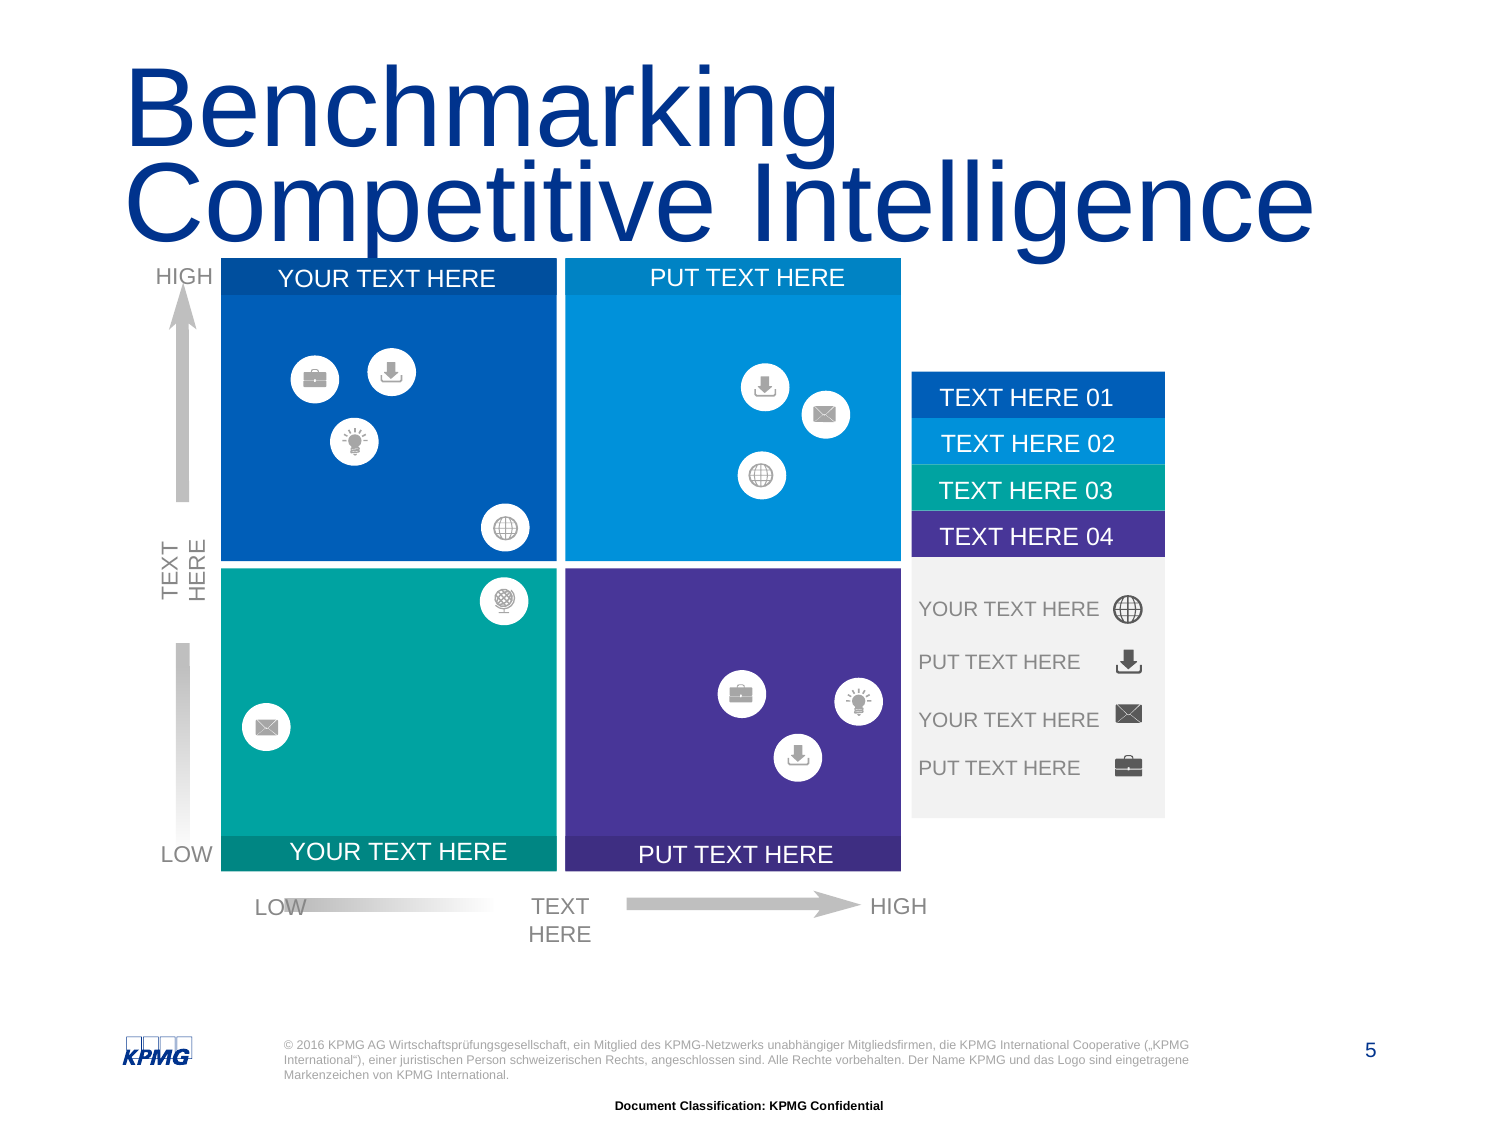

# Benchmarking Competitive Intelligence

PUT TEXT HERE
YOUR TEXT HERE
YOUR TEXT HERE
PUT TEXT HERE
HIGH
TEXT HERE
LOW

TEXT HERE 01
TEXT HERE 02
TEXT HERE 03
TEXT HERE 04

YOUR TEXT HERE

PUT TEXT HERE

YOUR TEXT HERE

PUT TEXT HERE

TEXT HERE
HIGH
LOW